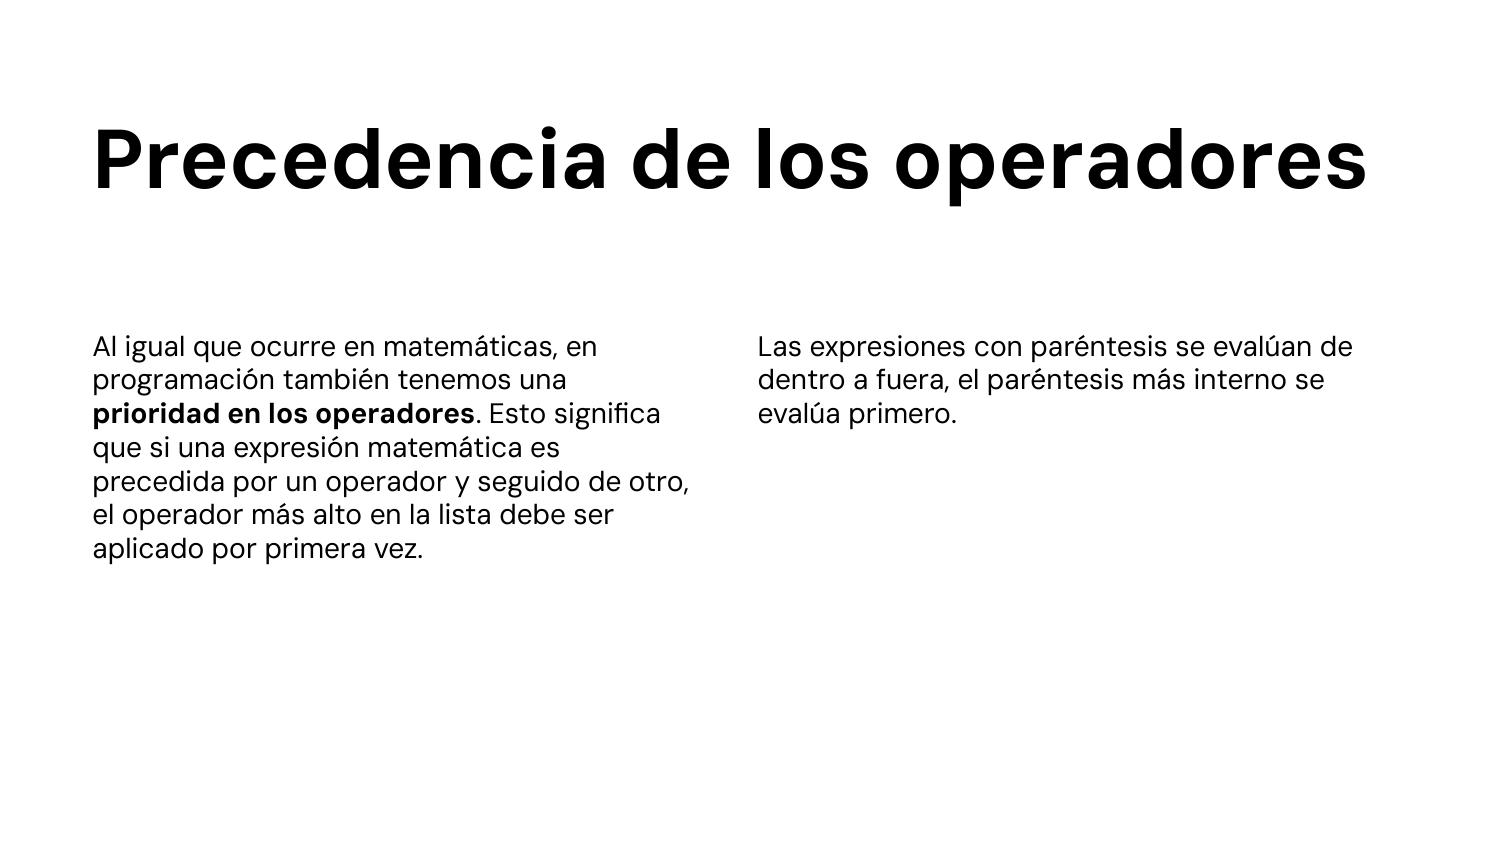

Precedencia de los operadores
Al igual que ocurre en matemáticas, en programación también tenemos una prioridad en los operadores. Esto significa que si una expresión matemática es precedida por un operador y seguido de otro, el operador más alto en la lista debe ser aplicado por primera vez.
Las expresiones con paréntesis se evalúan de dentro a fuera, el paréntesis más interno se evalúa primero.